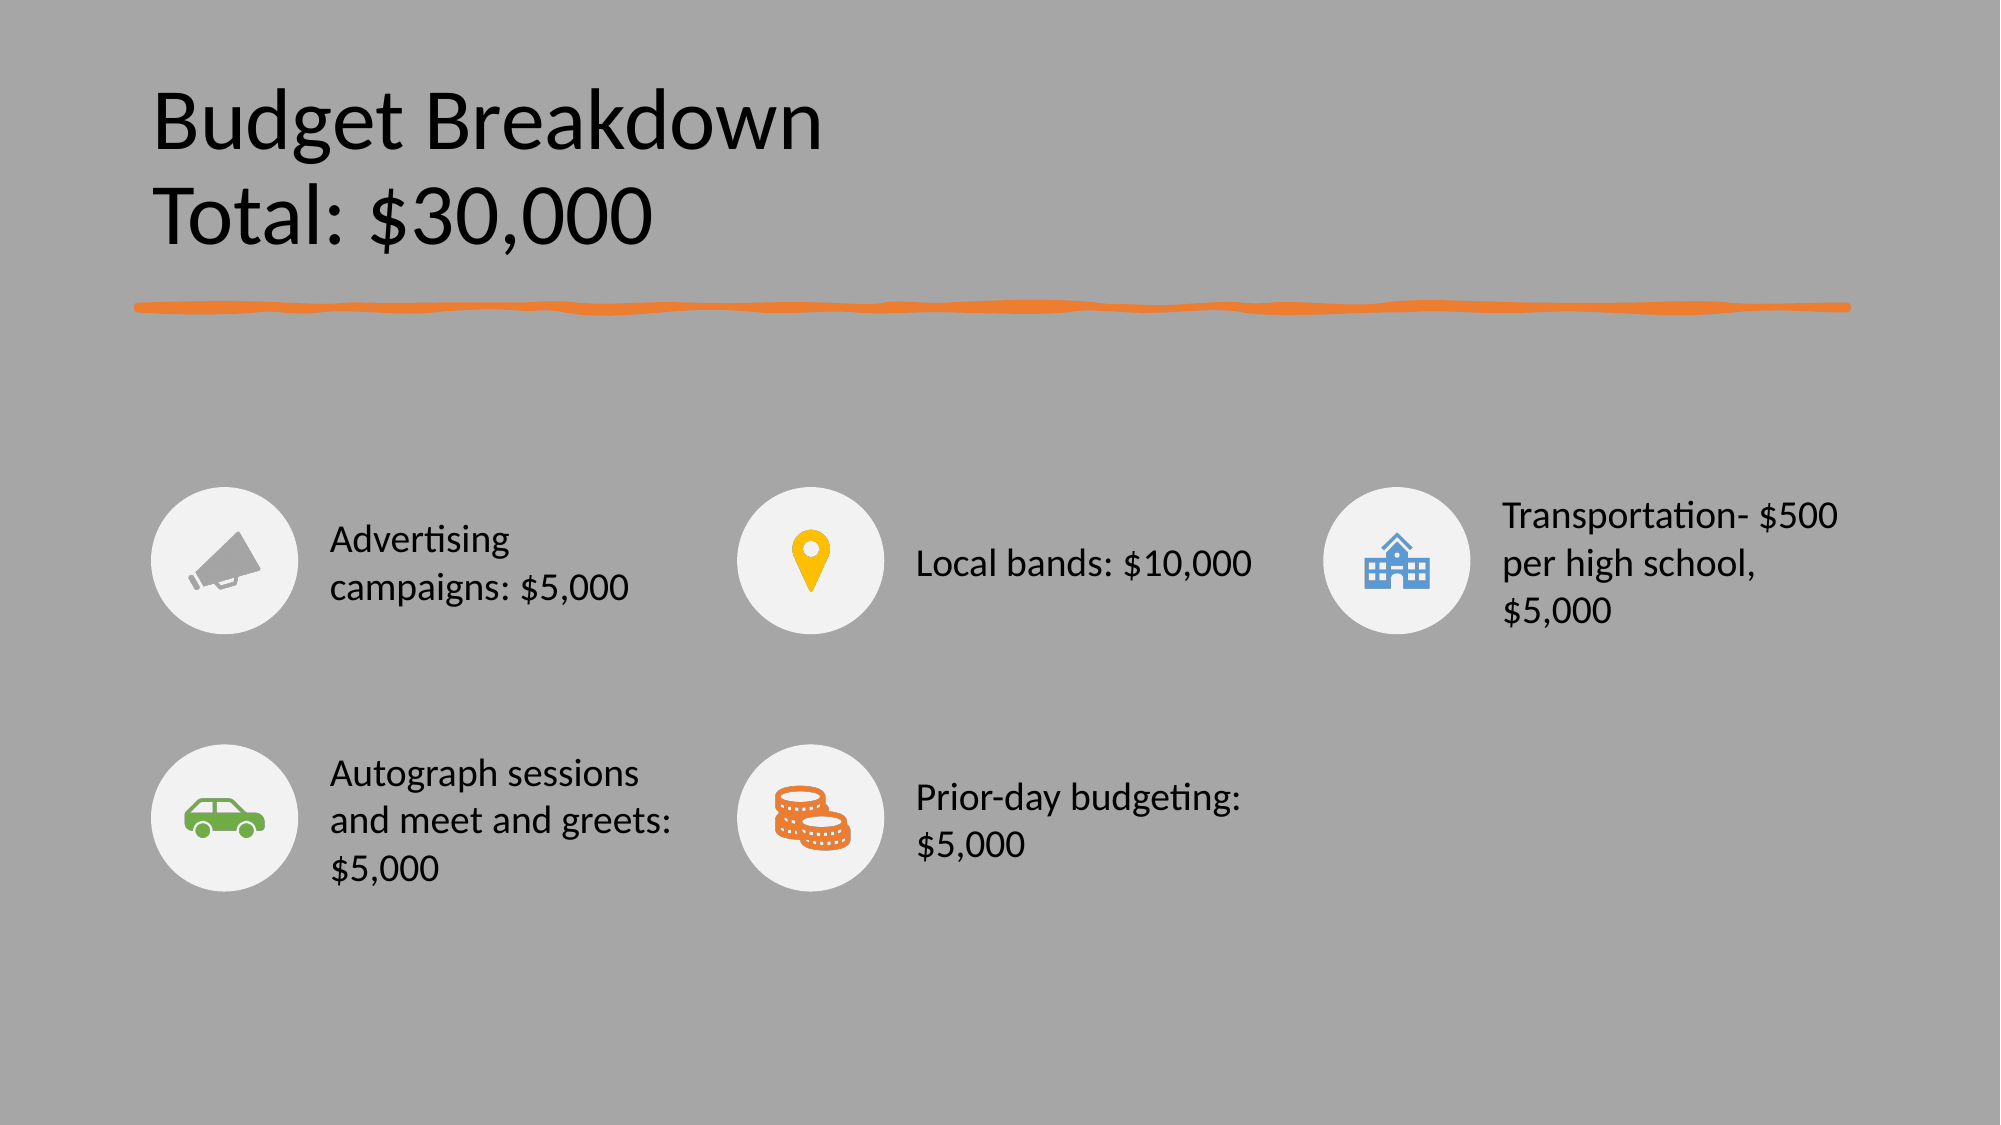

# Budget Breakdown Total: $30,000

Advertising campaigns: $5,000
Local bands: $10,000
Transportation- $500 per high school, $5,000
Autograph sessions and meet and greets: $5,000
Prior-day budgeting: $5,000